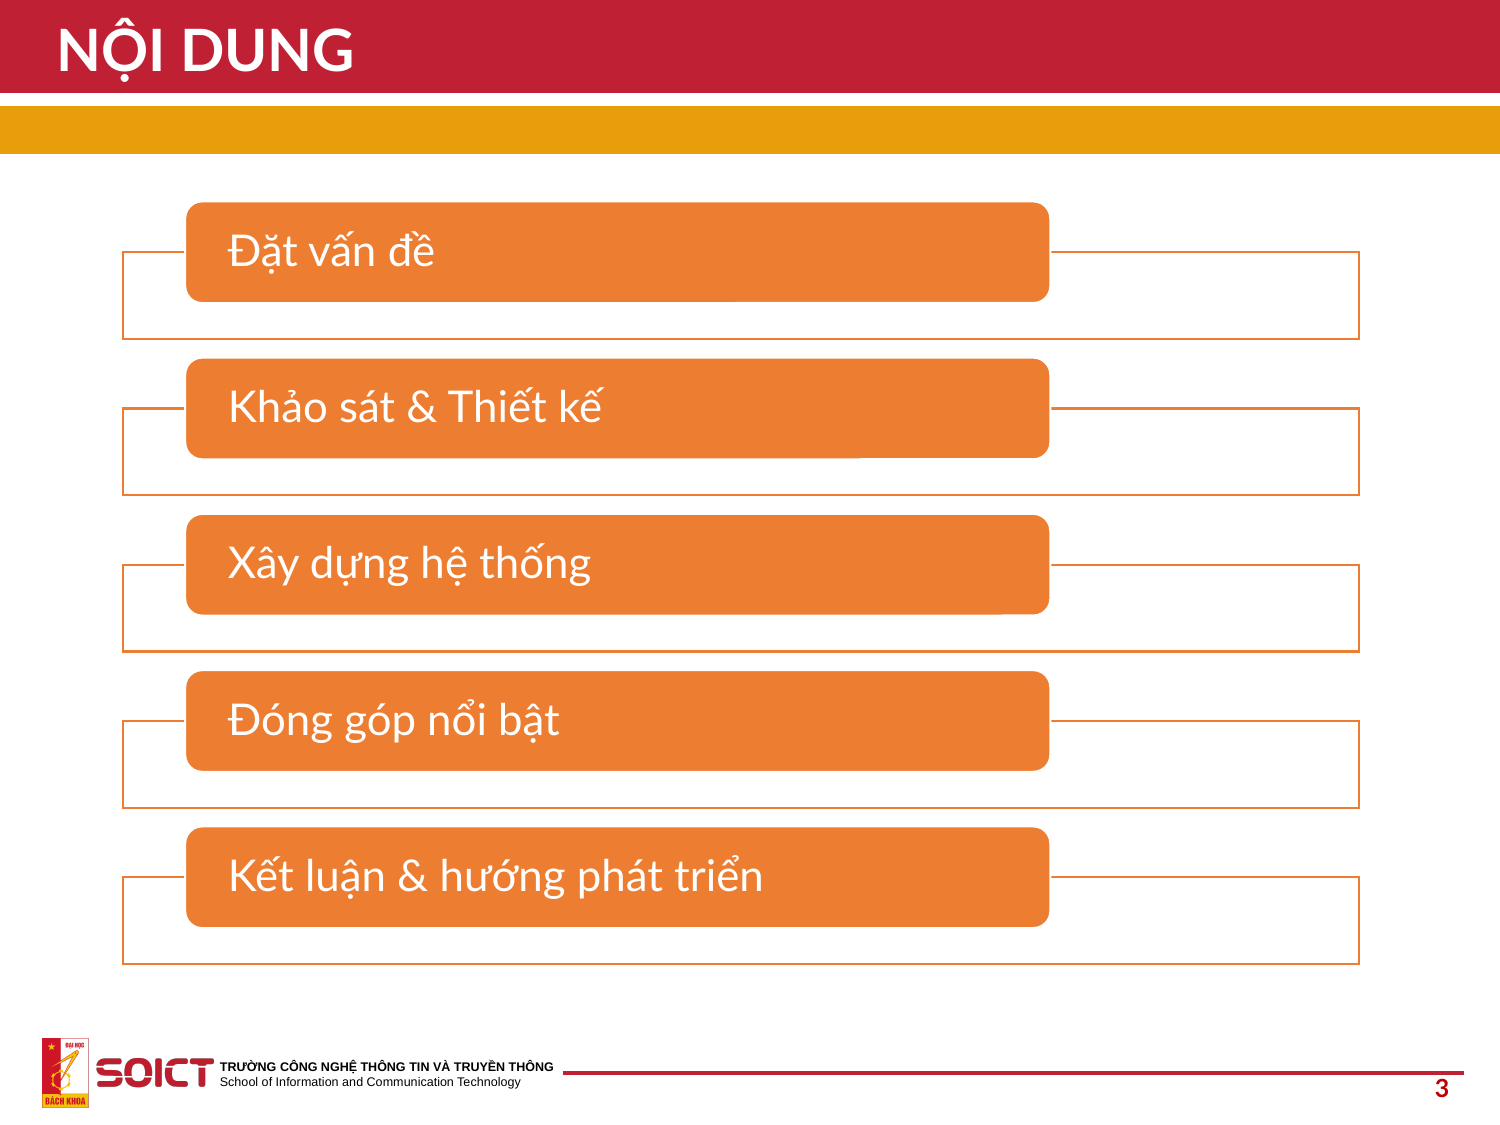

# NỘI DUNG
Đặt vấn đề
Khảo sát & Thiết kế
Xây dựng hệ thống
Đóng góp nổi bật
Kết luận & hướng phát triển
3